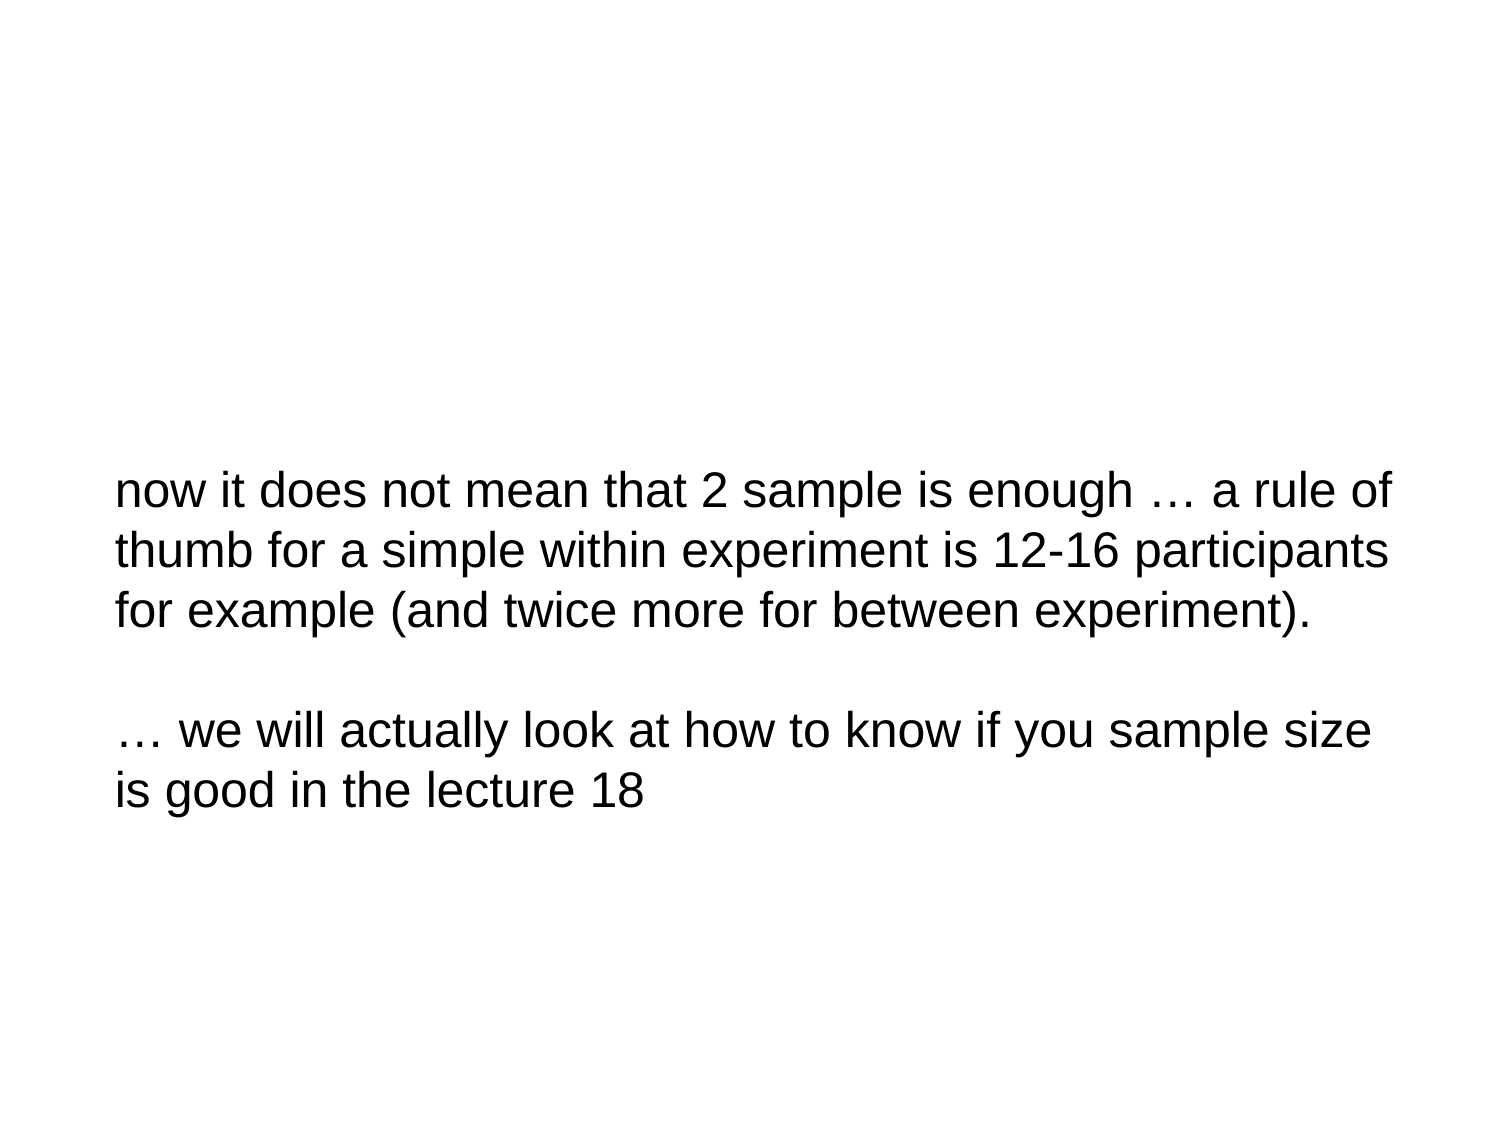

now it does not mean that 2 sample is enough … a rule of thumb for a simple within experiment is 12-16 participants for example (and twice more for between experiment).

… we will actually look at how to know if you sample size is good in the lecture 18